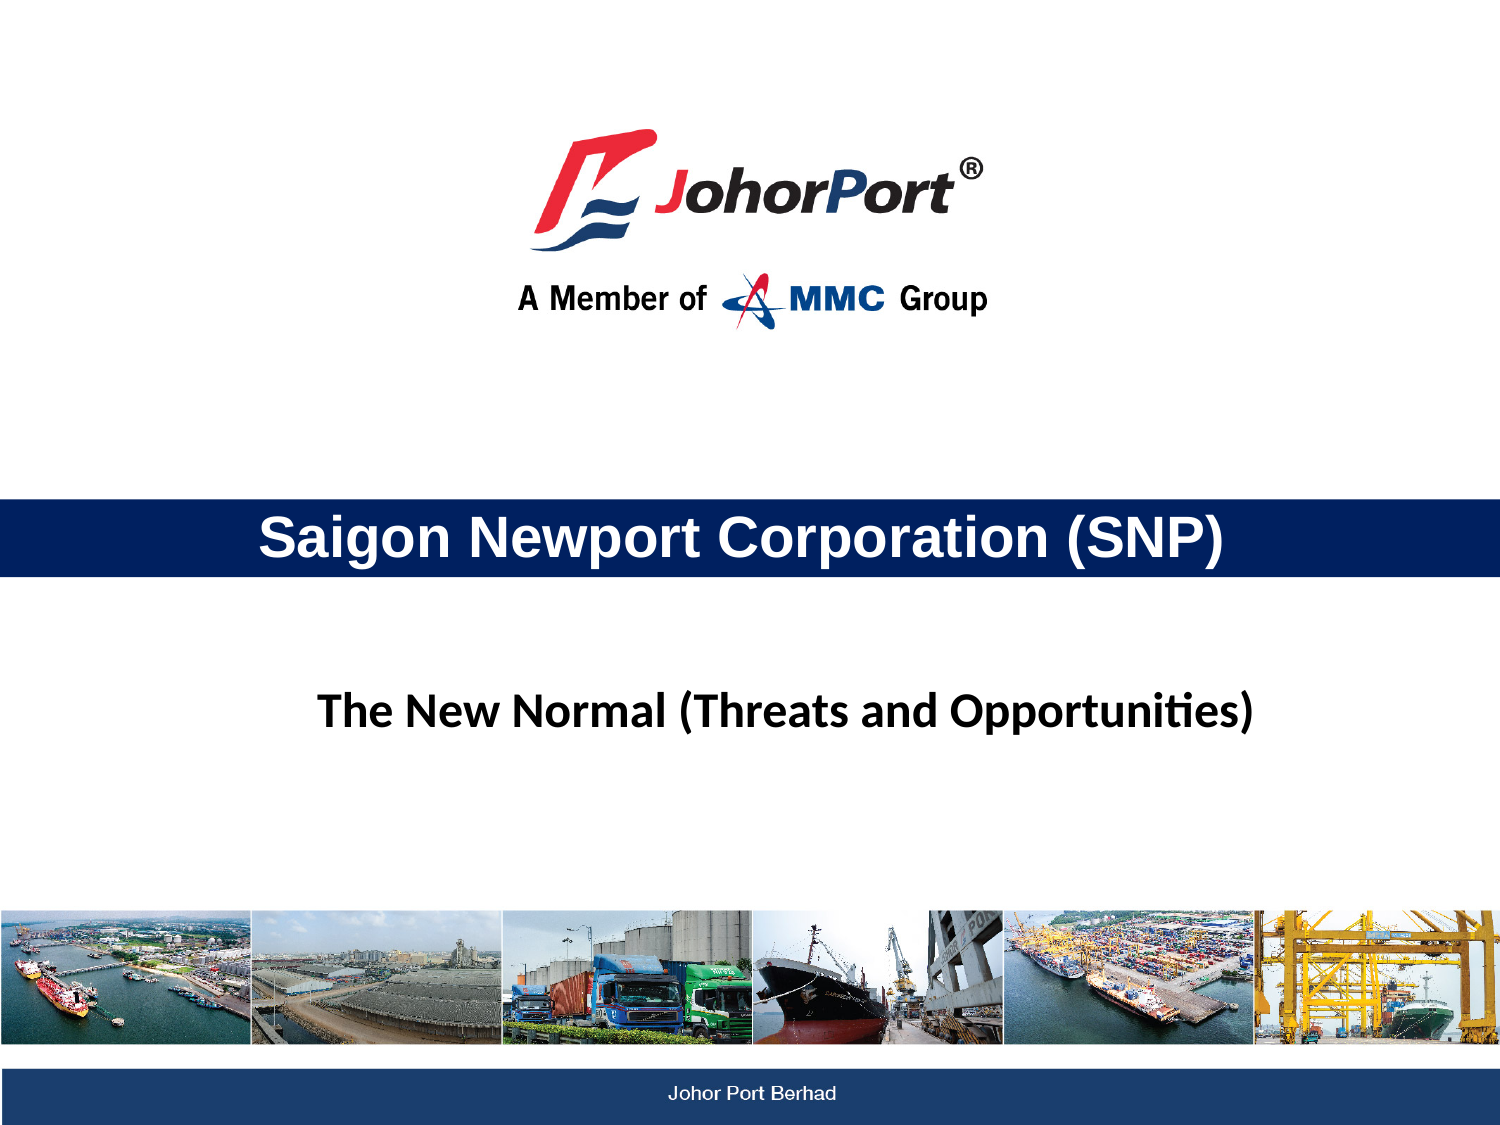

Saigon Newport Corporation (SNP)
The New Normal (Threats and Opportunities)